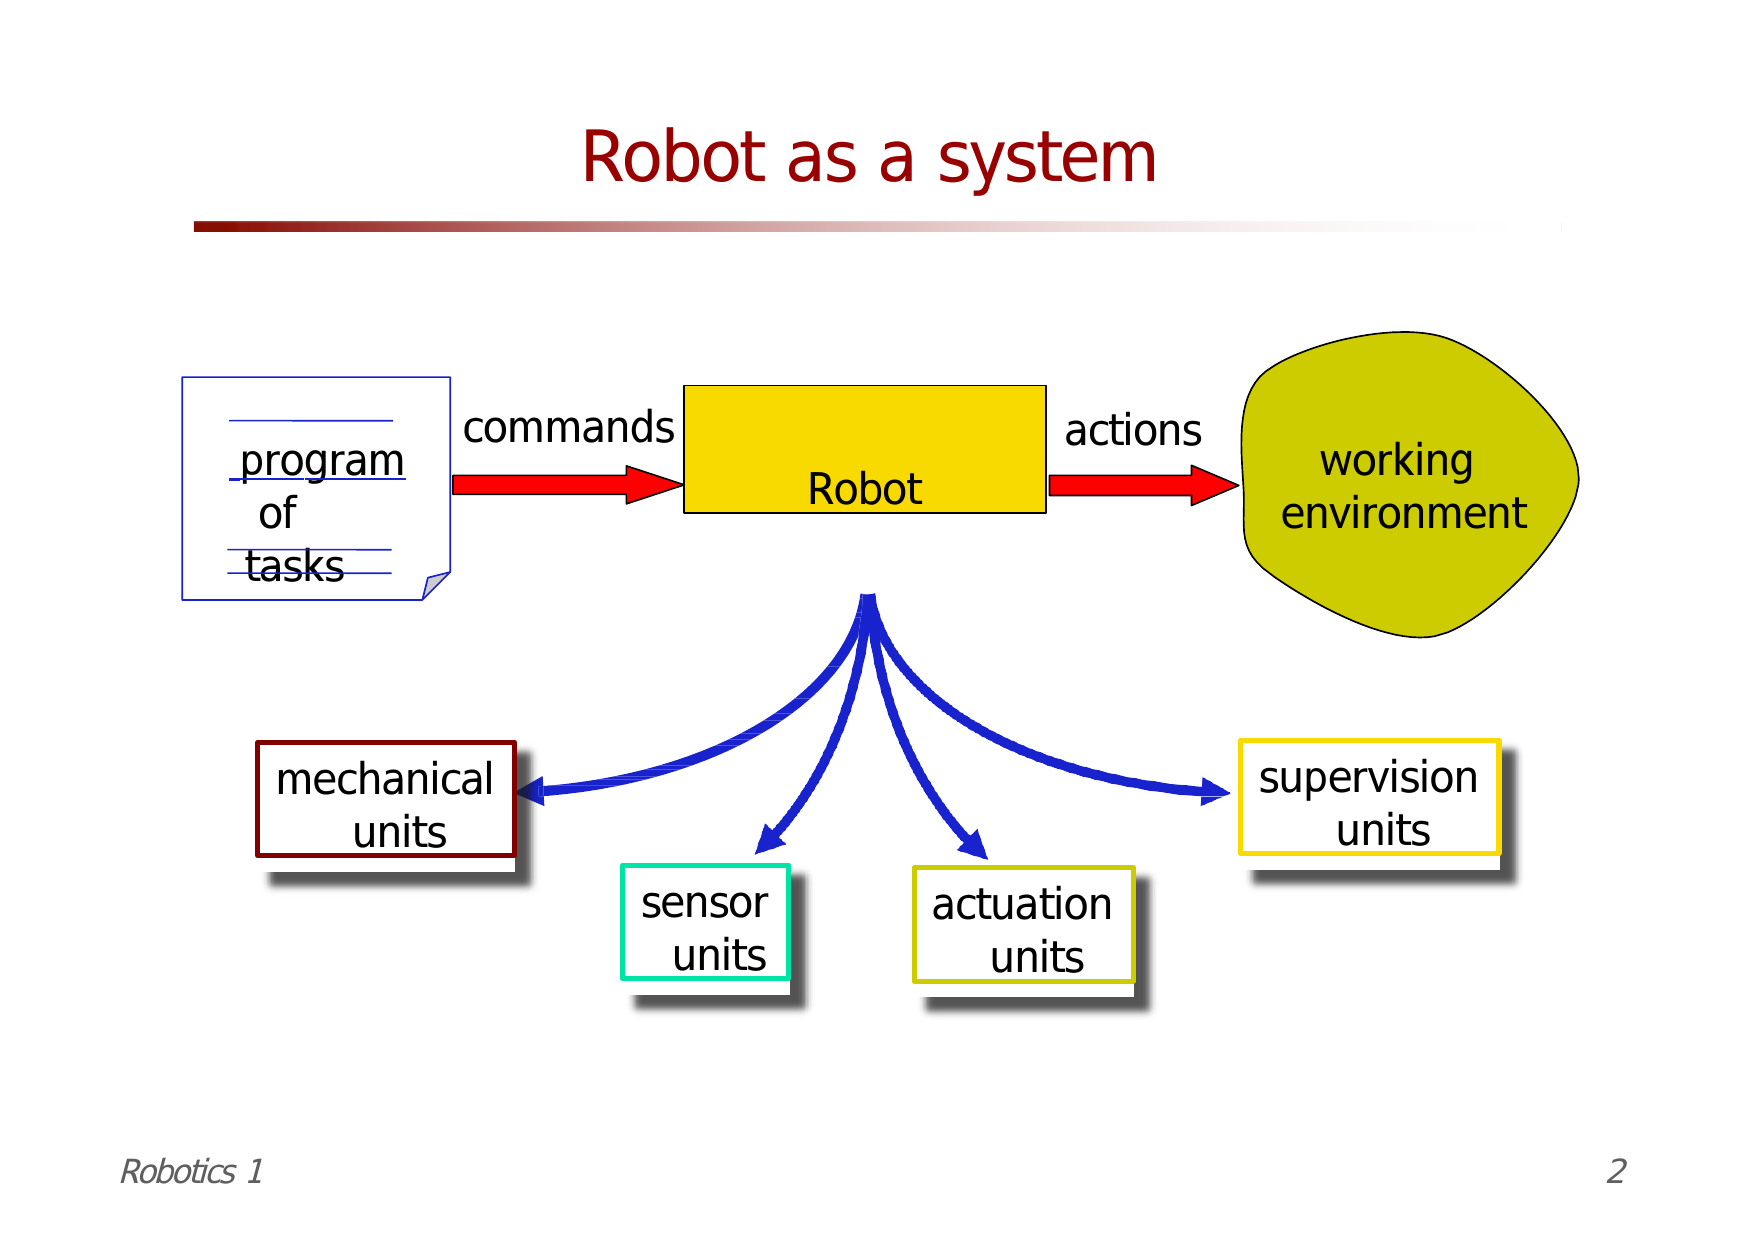

# Robot as a system

Robot
commands
actions

 program  of tasks
working  environment

supervision  units

mechanical  units

sensor  units

actuation  units
Robotics 1
2